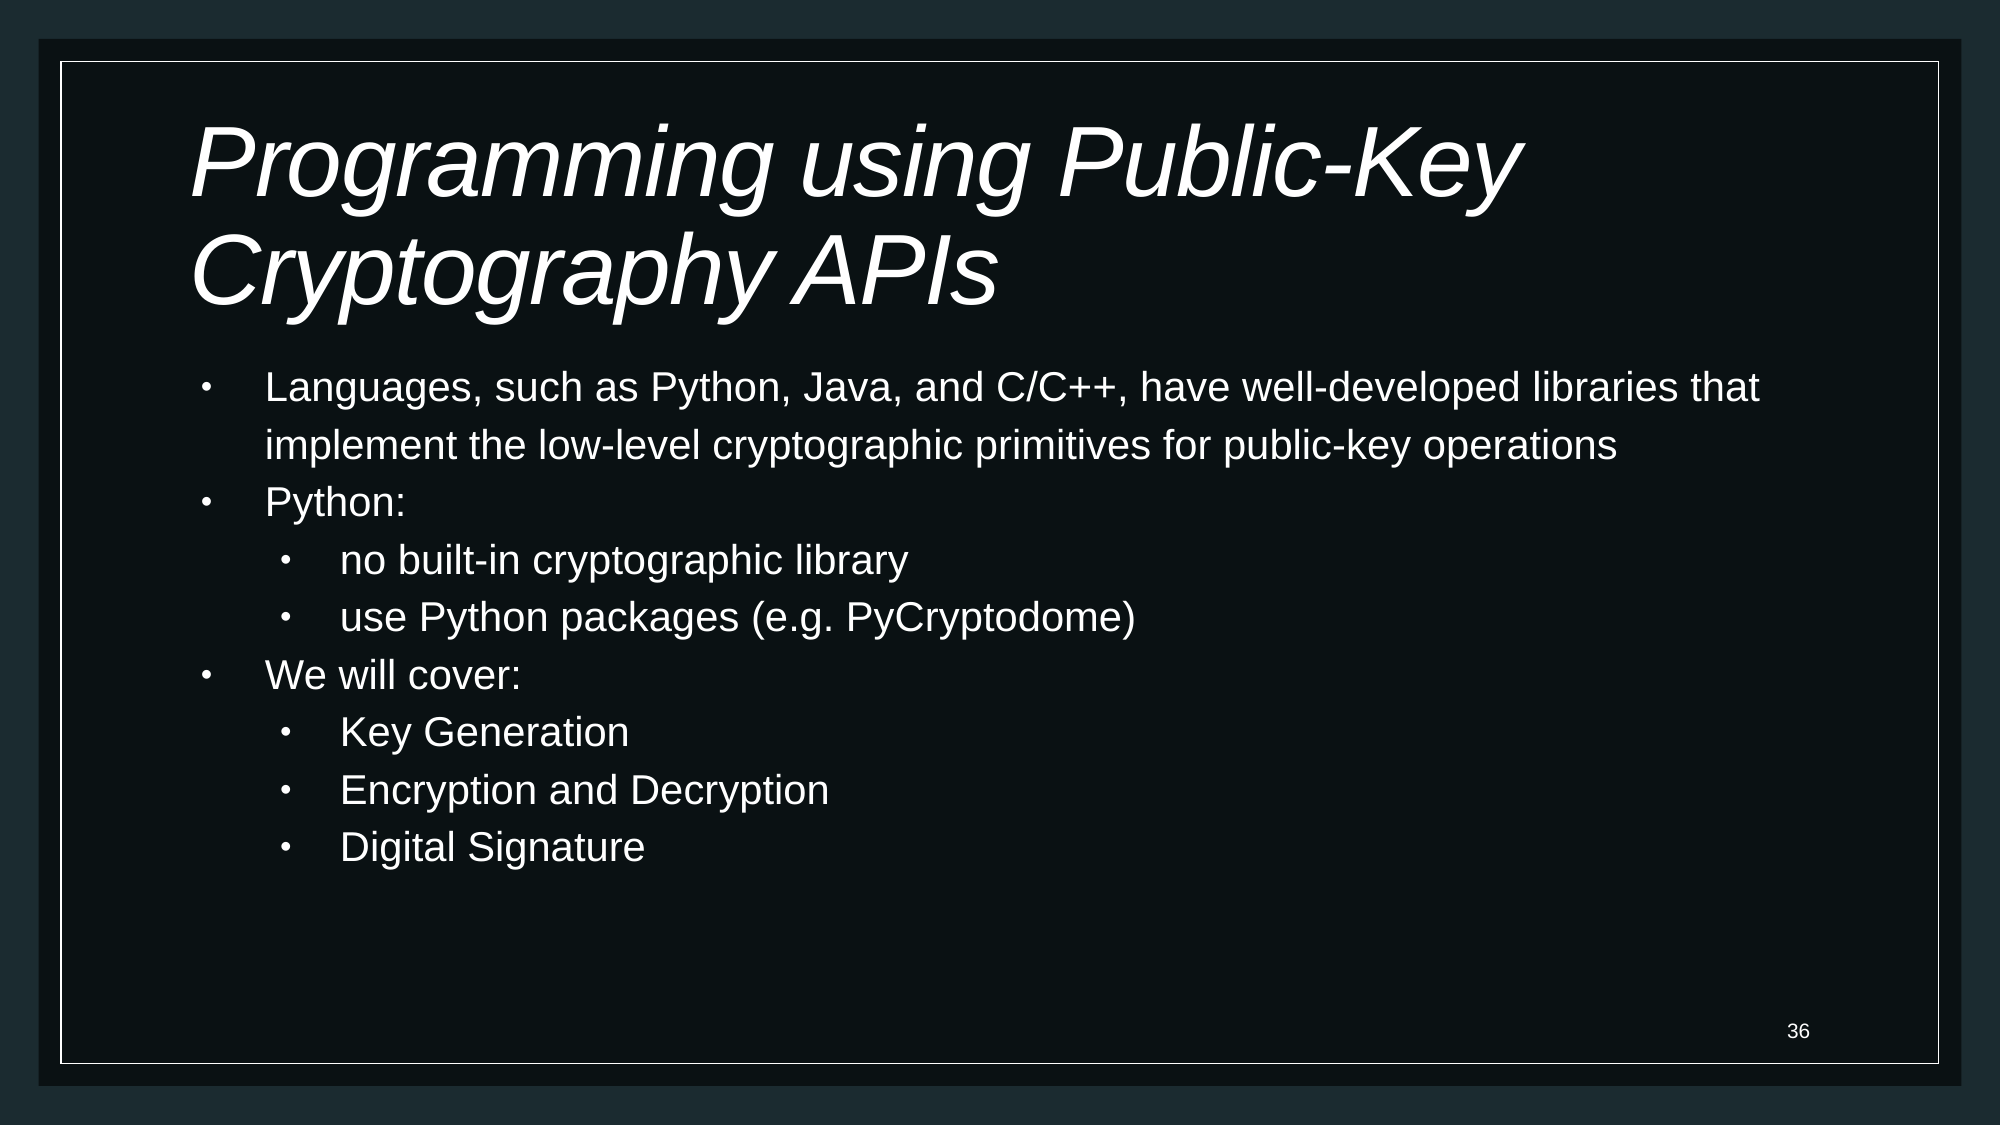

# Programming using Public-Key Cryptography APIs
Languages, such as Python, Java, and C/C++, have well-developed libraries that implement the low-level cryptographic primitives for public-key operations
Python:
no built-in cryptographic library
use Python packages (e.g. PyCryptodome)
We will cover:
Key Generation
Encryption and Decryption
Digital Signature

36